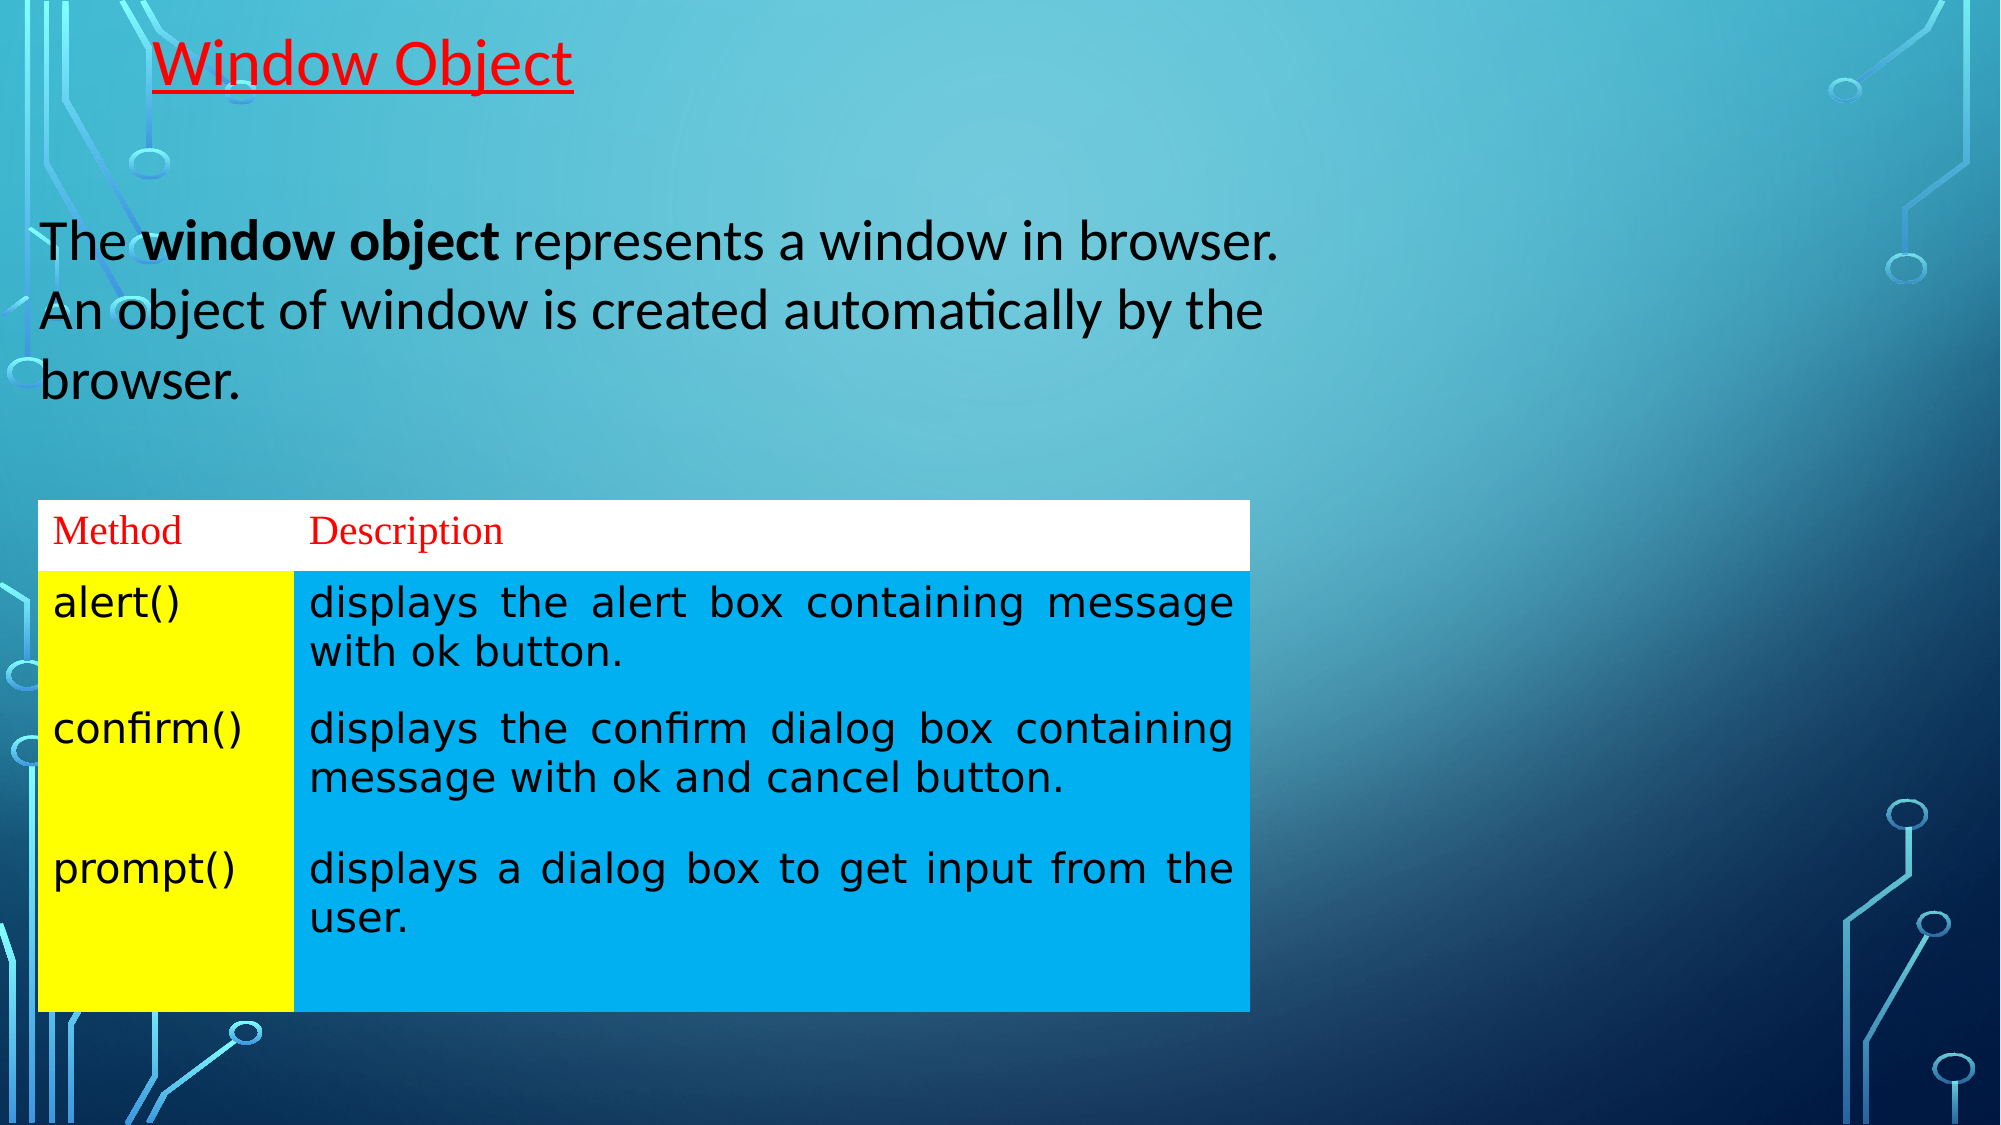

Window Object

The window object represents a window in browser.
An object of window is created automatically by the browser.
| Method | Description |
| --- | --- |
| alert() | displays the alert box containing message with ok button. |
| confirm() | displays the confirm dialog box containing message with ok and cancel button. |
| prompt() | displays a dialog box to get input from the user. |